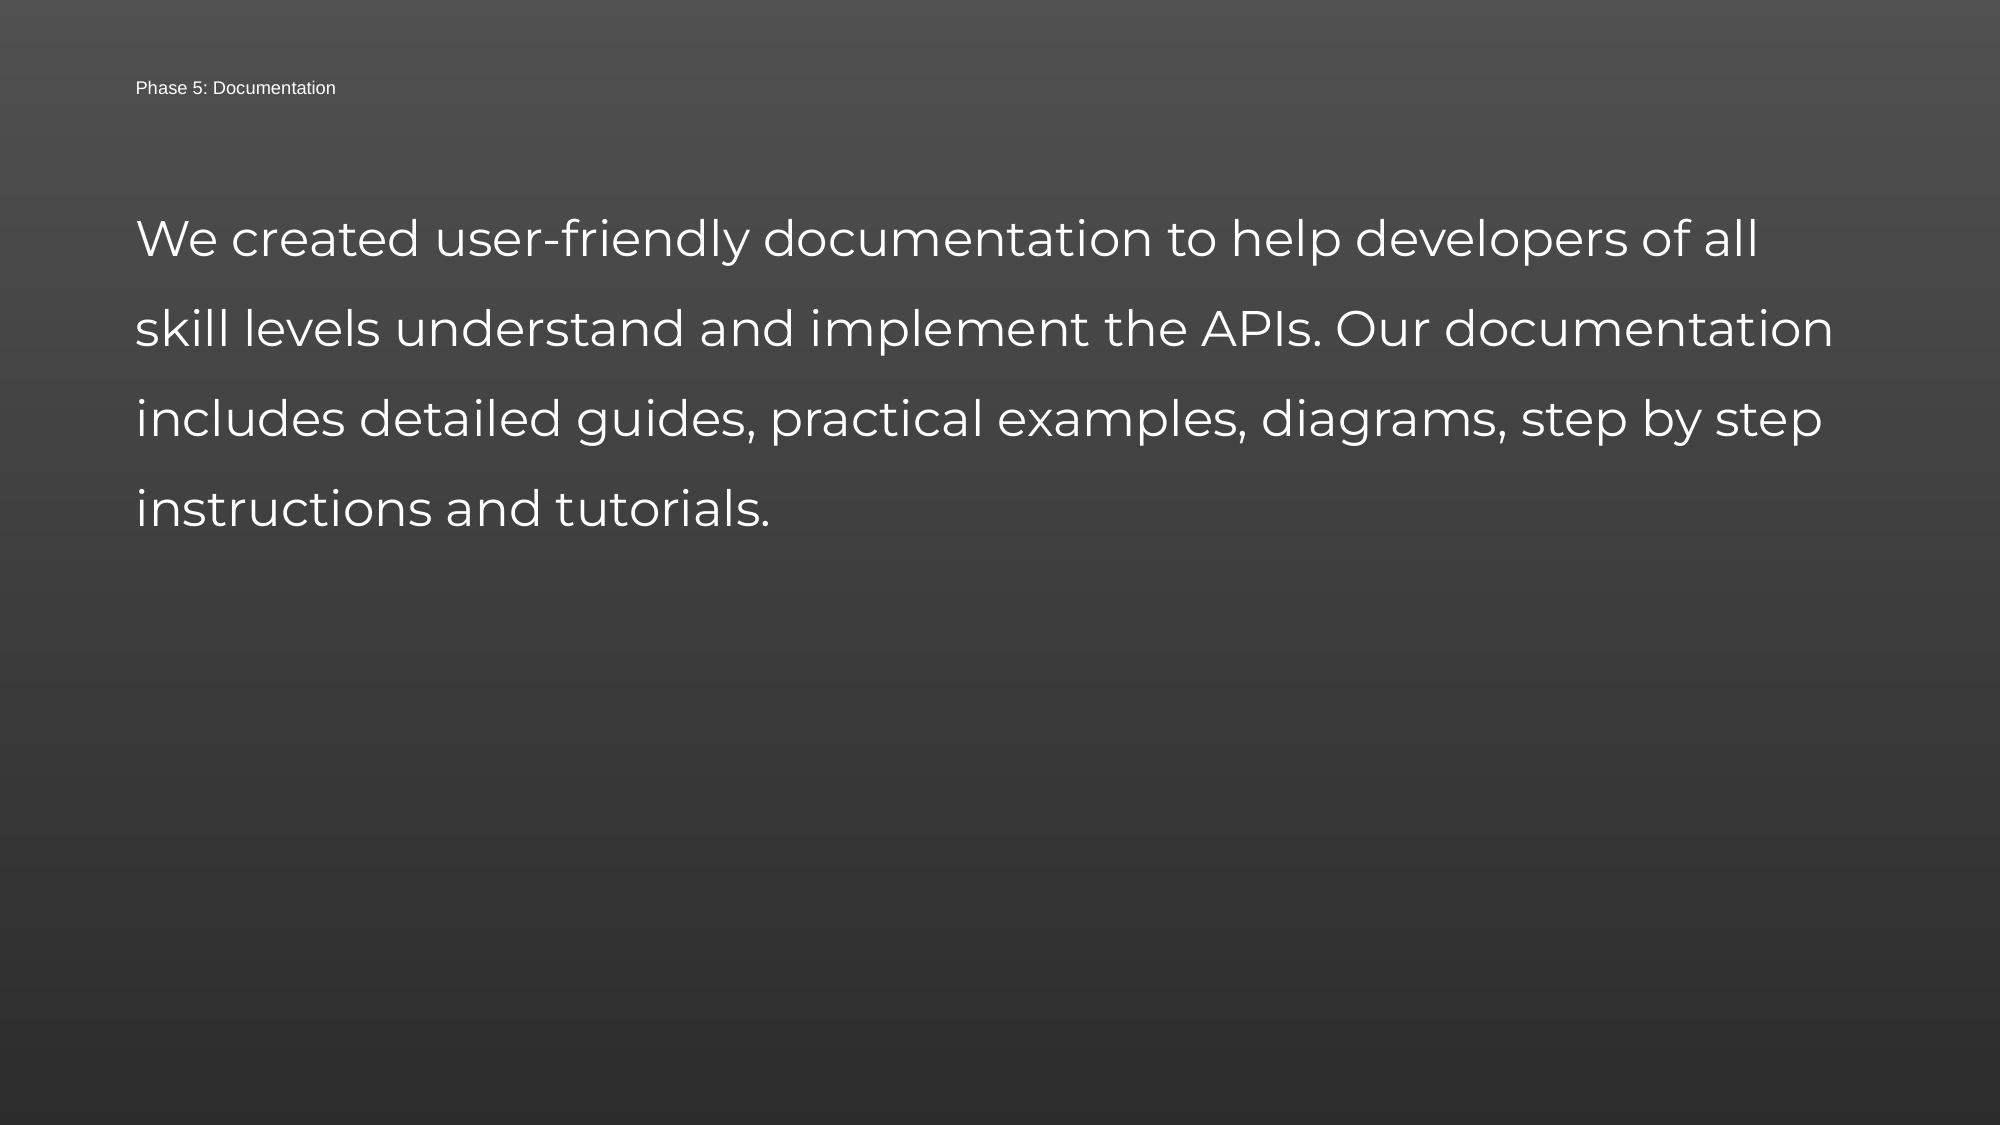

# Phase 5: Documentation
We created user-friendly documentation to help developers of all skill levels understand and implement the APIs. Our documentation includes detailed guides, practical examples, diagrams, step by step instructions and tutorials.